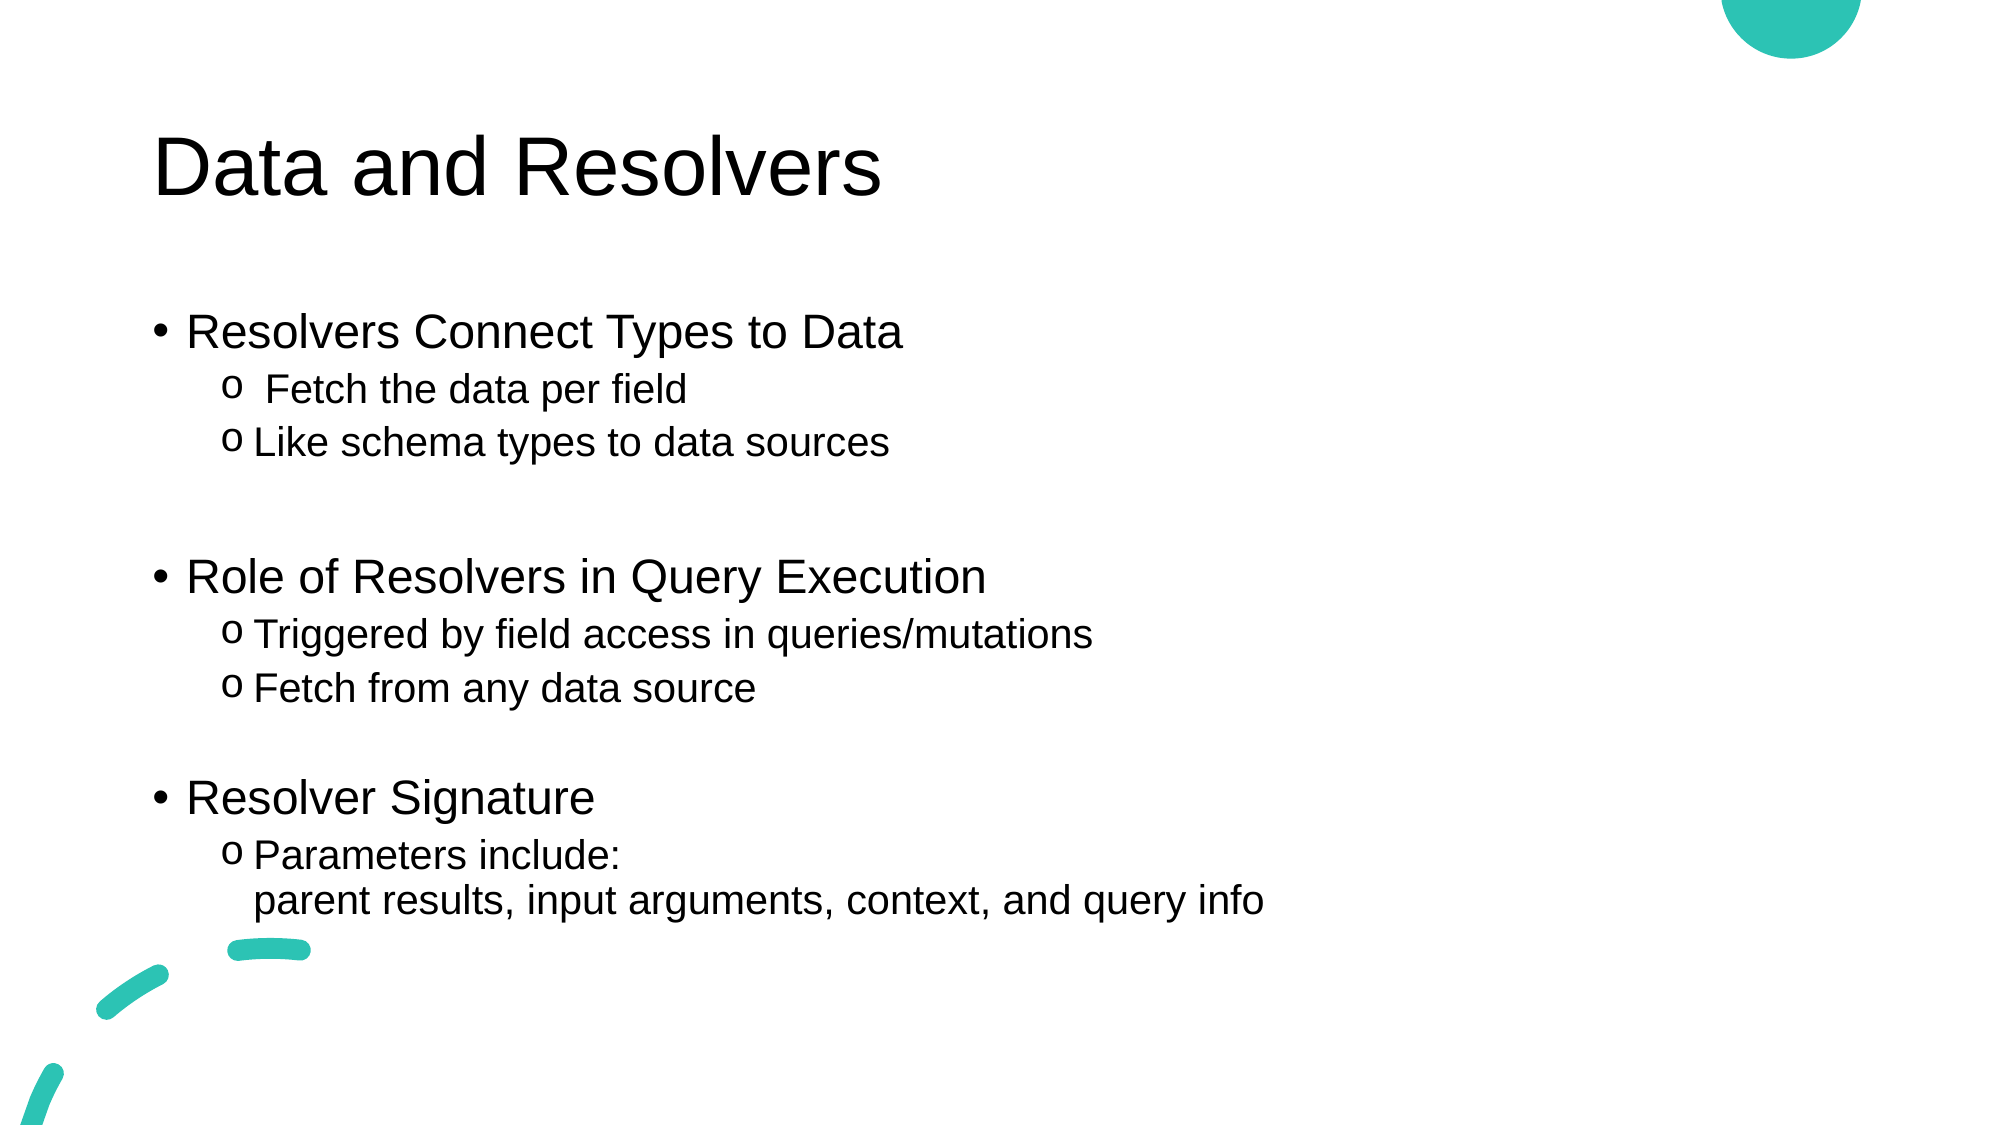

# Data and Resolvers
Resolvers Connect Types to Data
 Fetch the data per field
Like schema types to data sources

Role of Resolvers in Query Execution
Triggered by field access in queries/mutations
Fetch from any data source
Resolver Signature
Parameters include:
parent results, input arguments, context, and query info